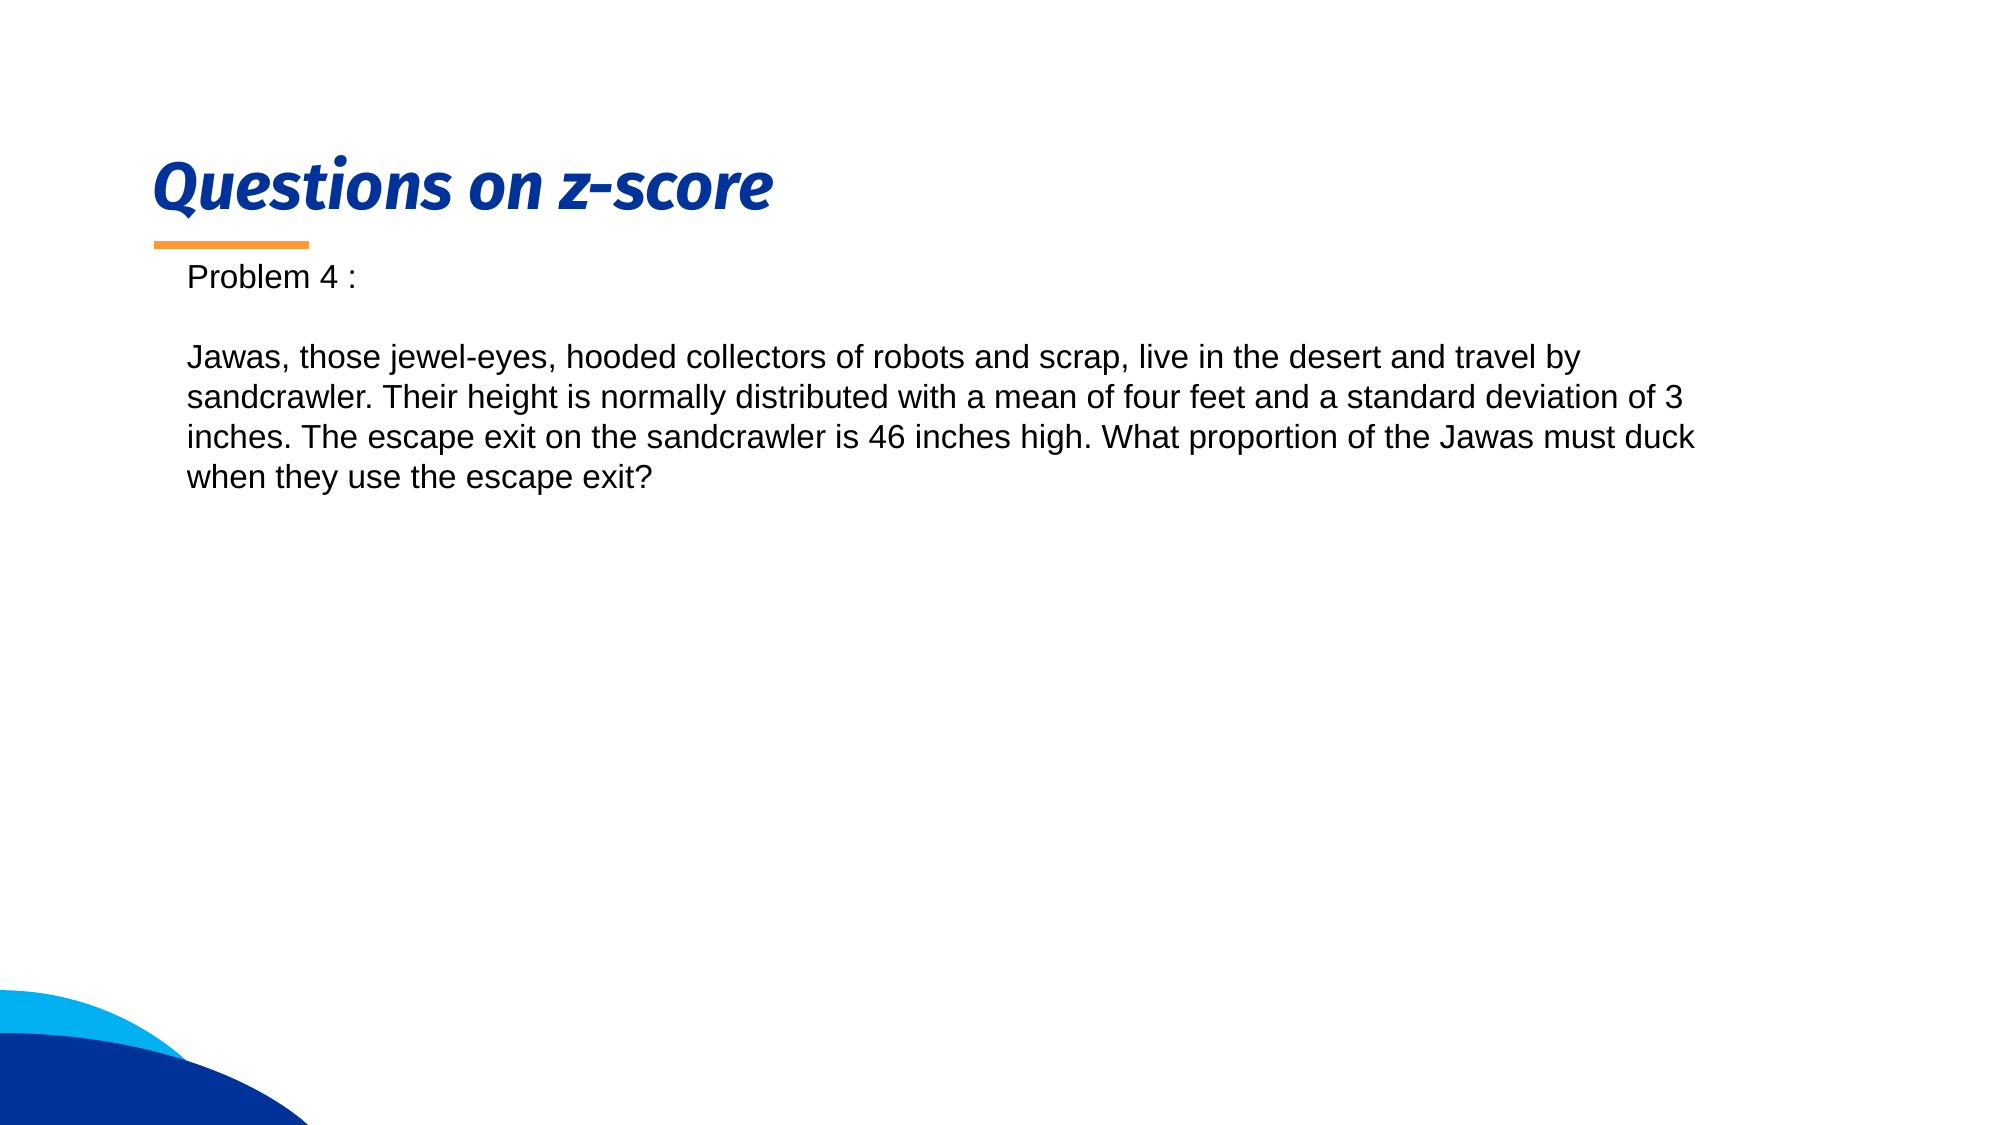

Questions on z-score
Problem 4 :

Jawas, those jewel-eyes, hooded collectors of robots and scrap, live in the desert and travel by sandcrawler. Their height is normally distributed with a mean of four feet and a standard deviation of 3 inches. The escape exit on the sandcrawler is 46 inches high. What proportion of the Jawas must duck when they use the escape exit?